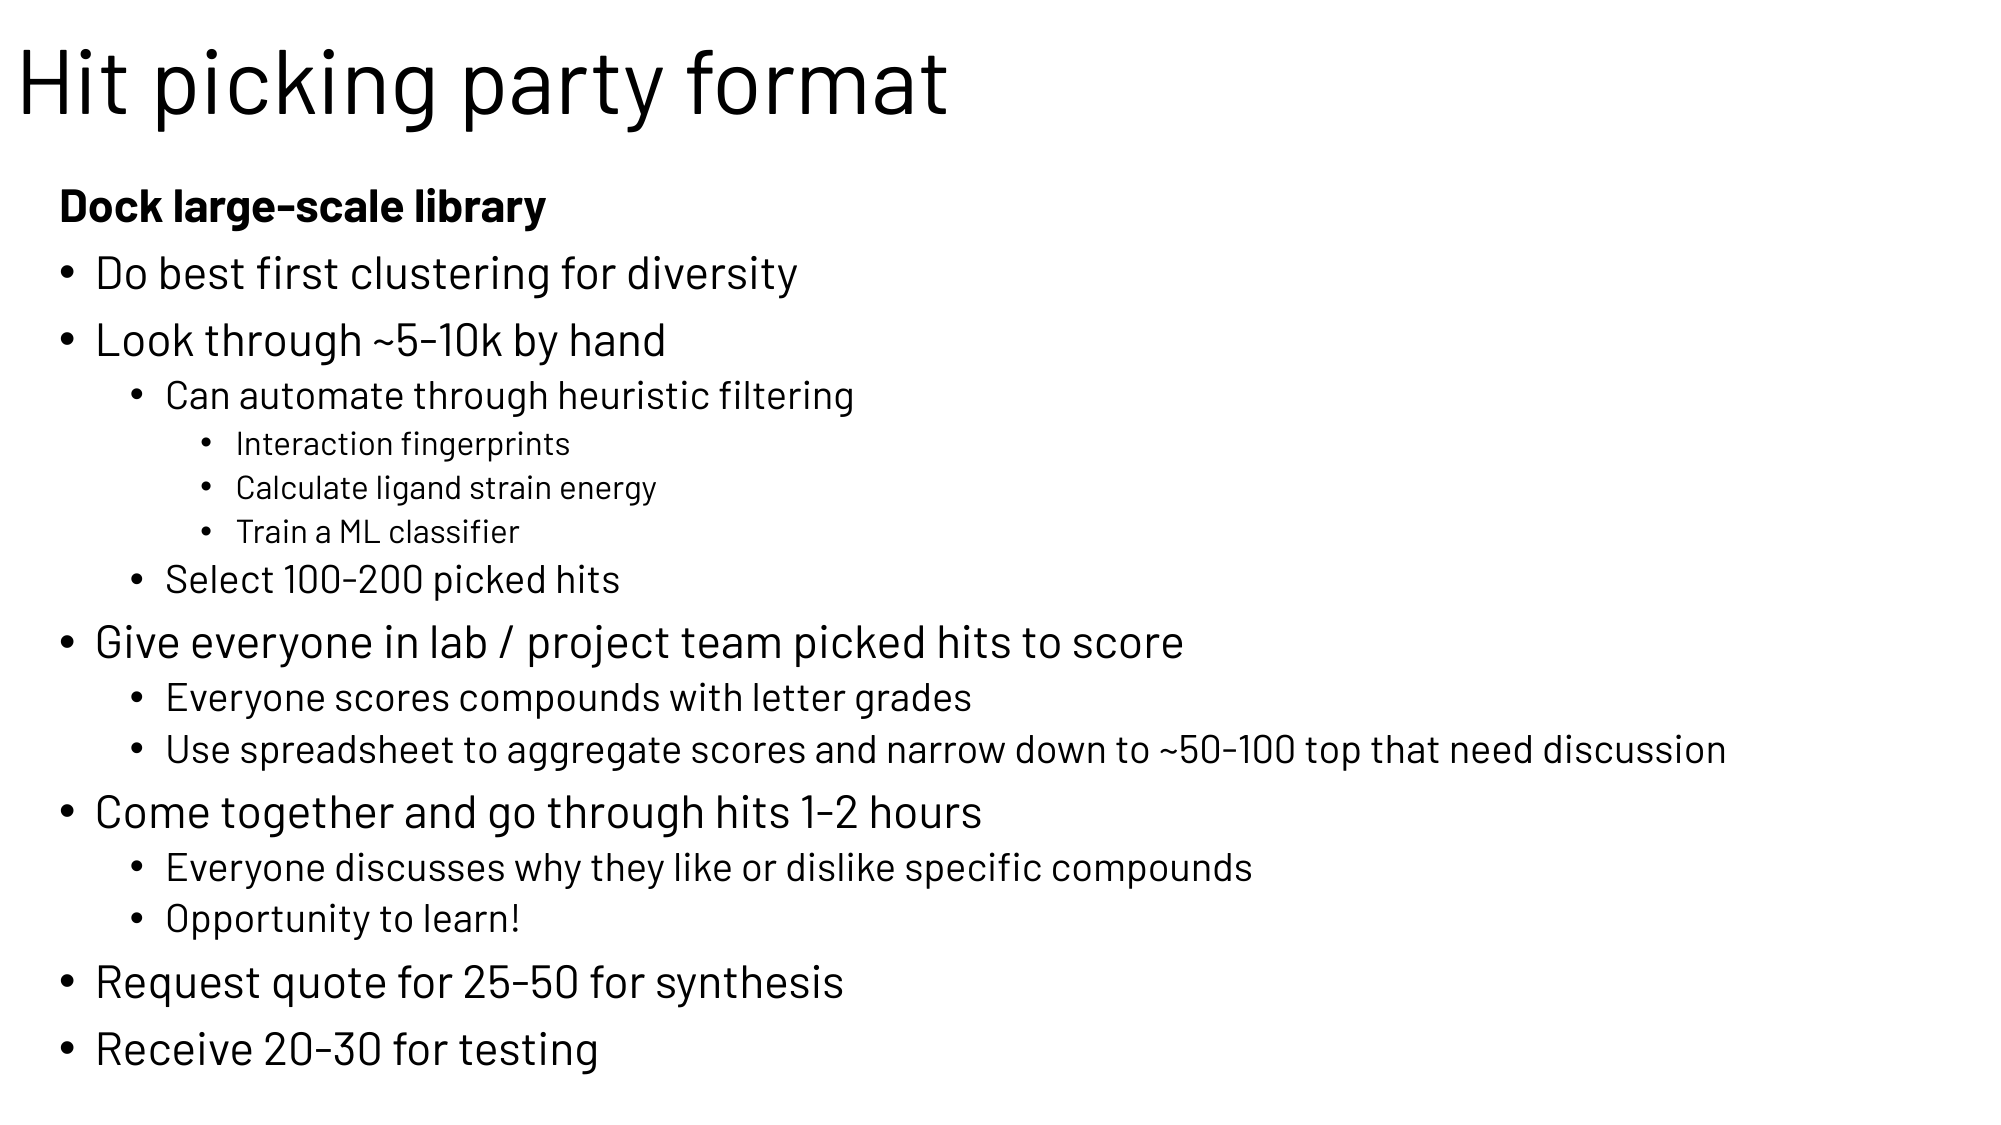

# Hit picking party format
Dock large-scale library
Do best first clustering for diversity
Look through ~5-10k by hand
Can automate through heuristic filtering
Interaction fingerprints
Calculate ligand strain energy
Train a ML classifier
Select 100-200 picked hits
Give everyone in lab / project team picked hits to score
Everyone scores compounds with letter grades
Use spreadsheet to aggregate scores and narrow down to ~50-100 top that need discussion
Come together and go through hits 1-2 hours
Everyone discusses why they like or dislike specific compounds
Opportunity to learn!
Request quote for 25-50 for synthesis
Receive 20-30 for testing